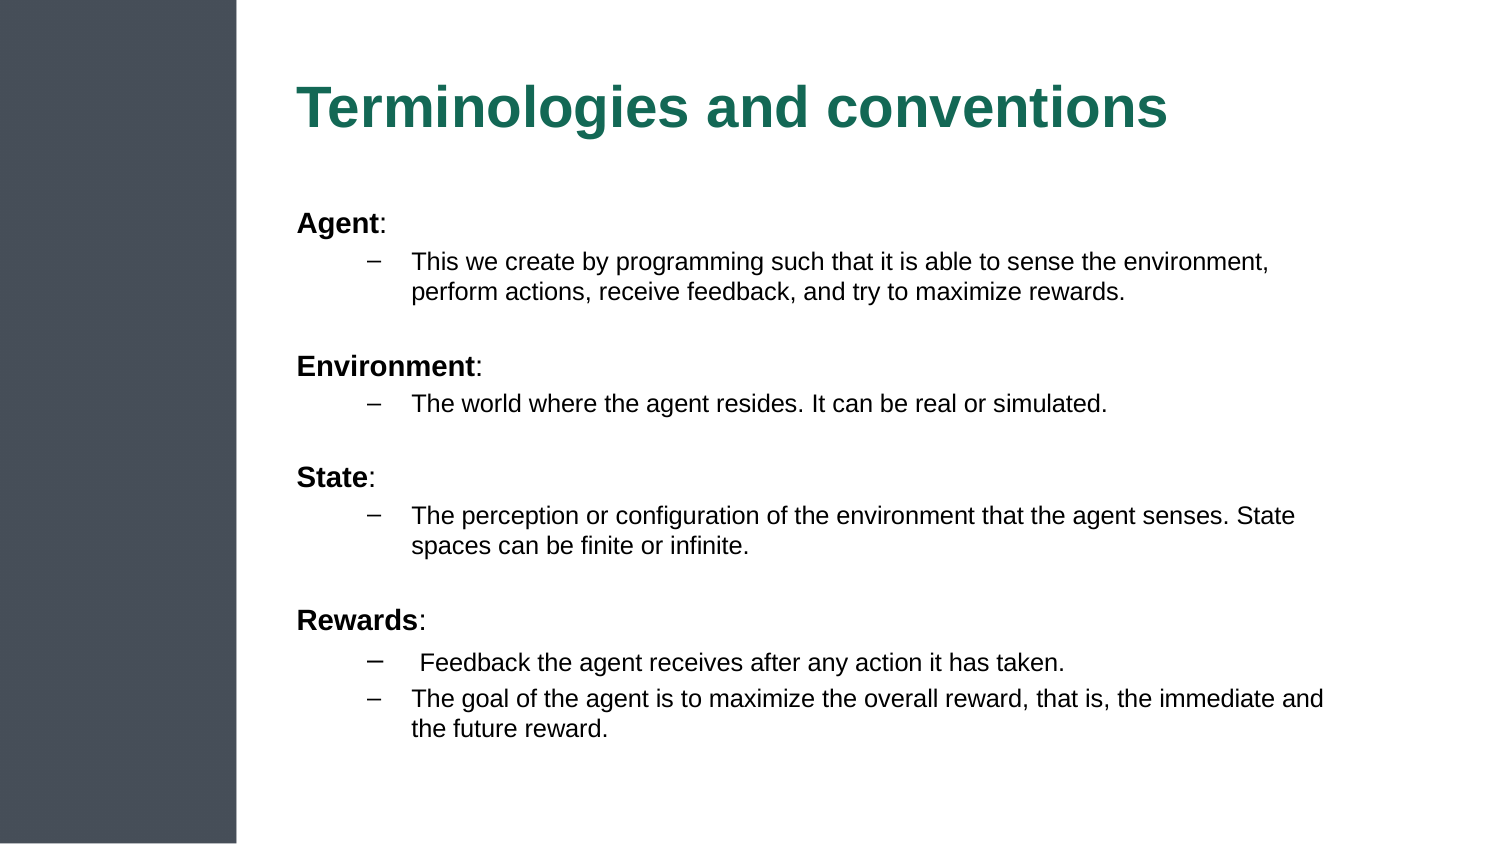

# Terminologies and conventions
Agent:
This we create by programming such that it is able to sense the environment, perform actions, receive feedback, and try to maximize rewards.

Environment:
The world where the agent resides. It can be real or simulated.

State:
The perception or configuration of the environment that the agent senses. State spaces can be finite or infinite.

Rewards:
 Feedback the agent receives after any action it has taken.
The goal of the agent is to maximize the overall reward, that is, the immediate and the future reward.